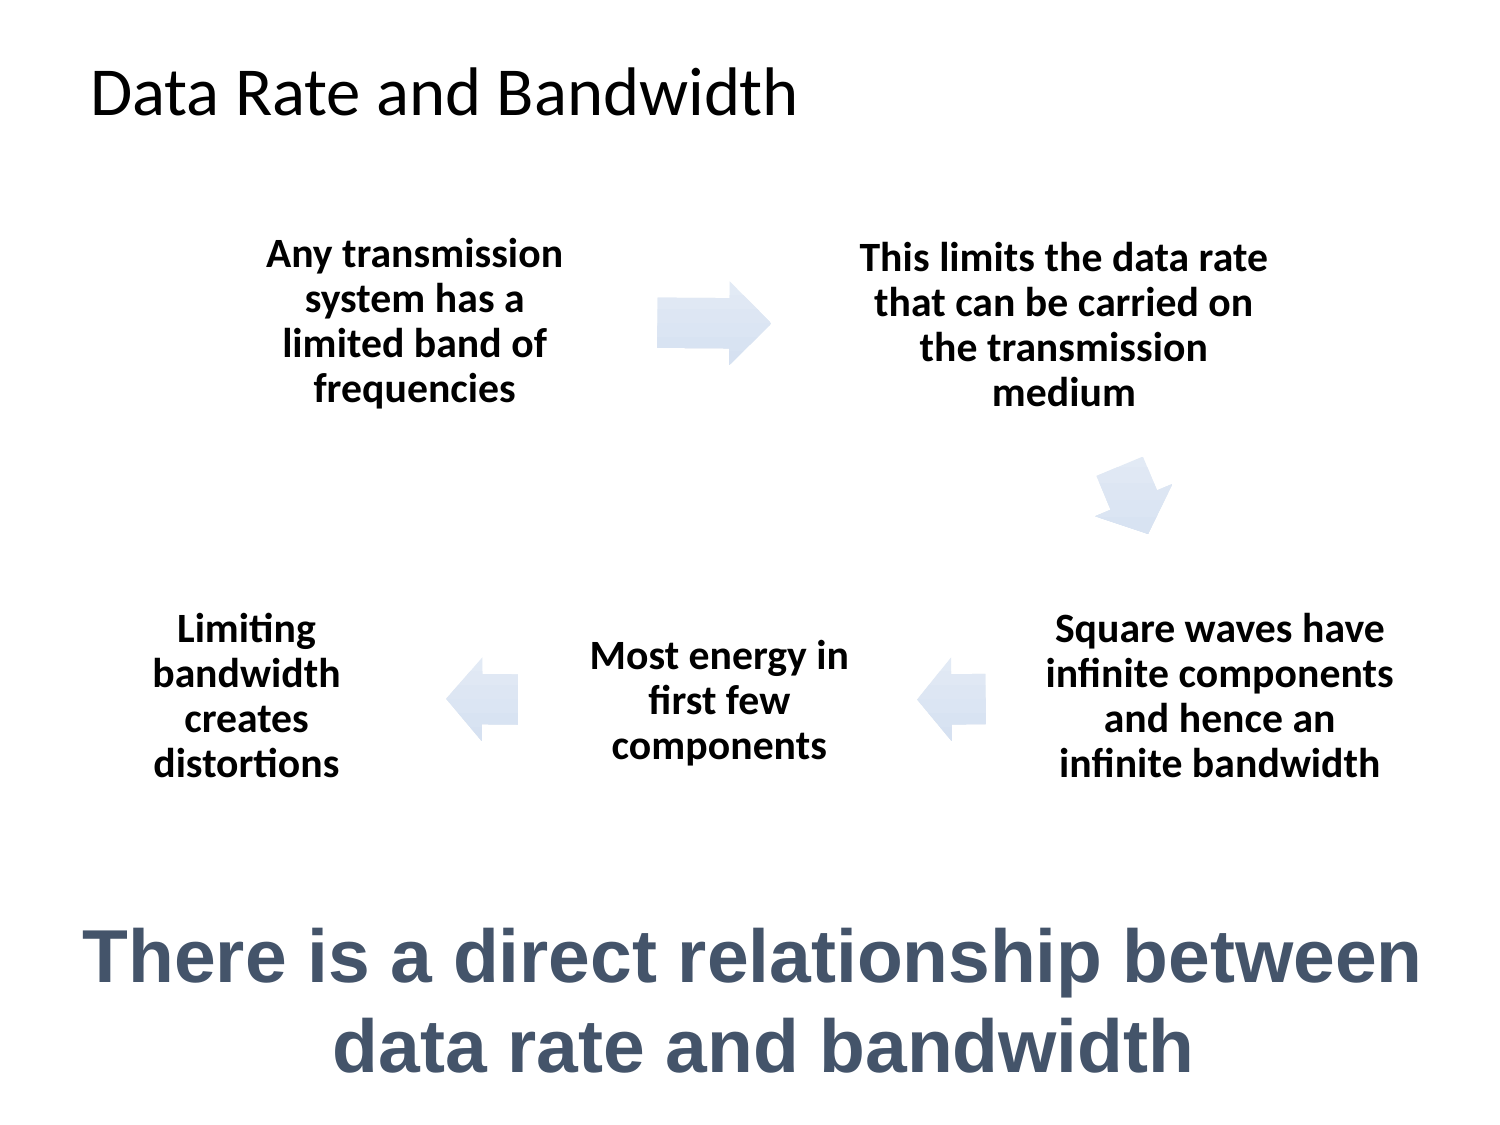

# Data Rate and Bandwidth
Any transmission system has a limited band of frequencies

This limits the data rate that can be carried on the transmission medium

Square waves have infinite components and hence an infinite bandwidth

Most energy in first few components

Limiting bandwidth creates distortions
There is a direct relationship between
data rate and bandwidth